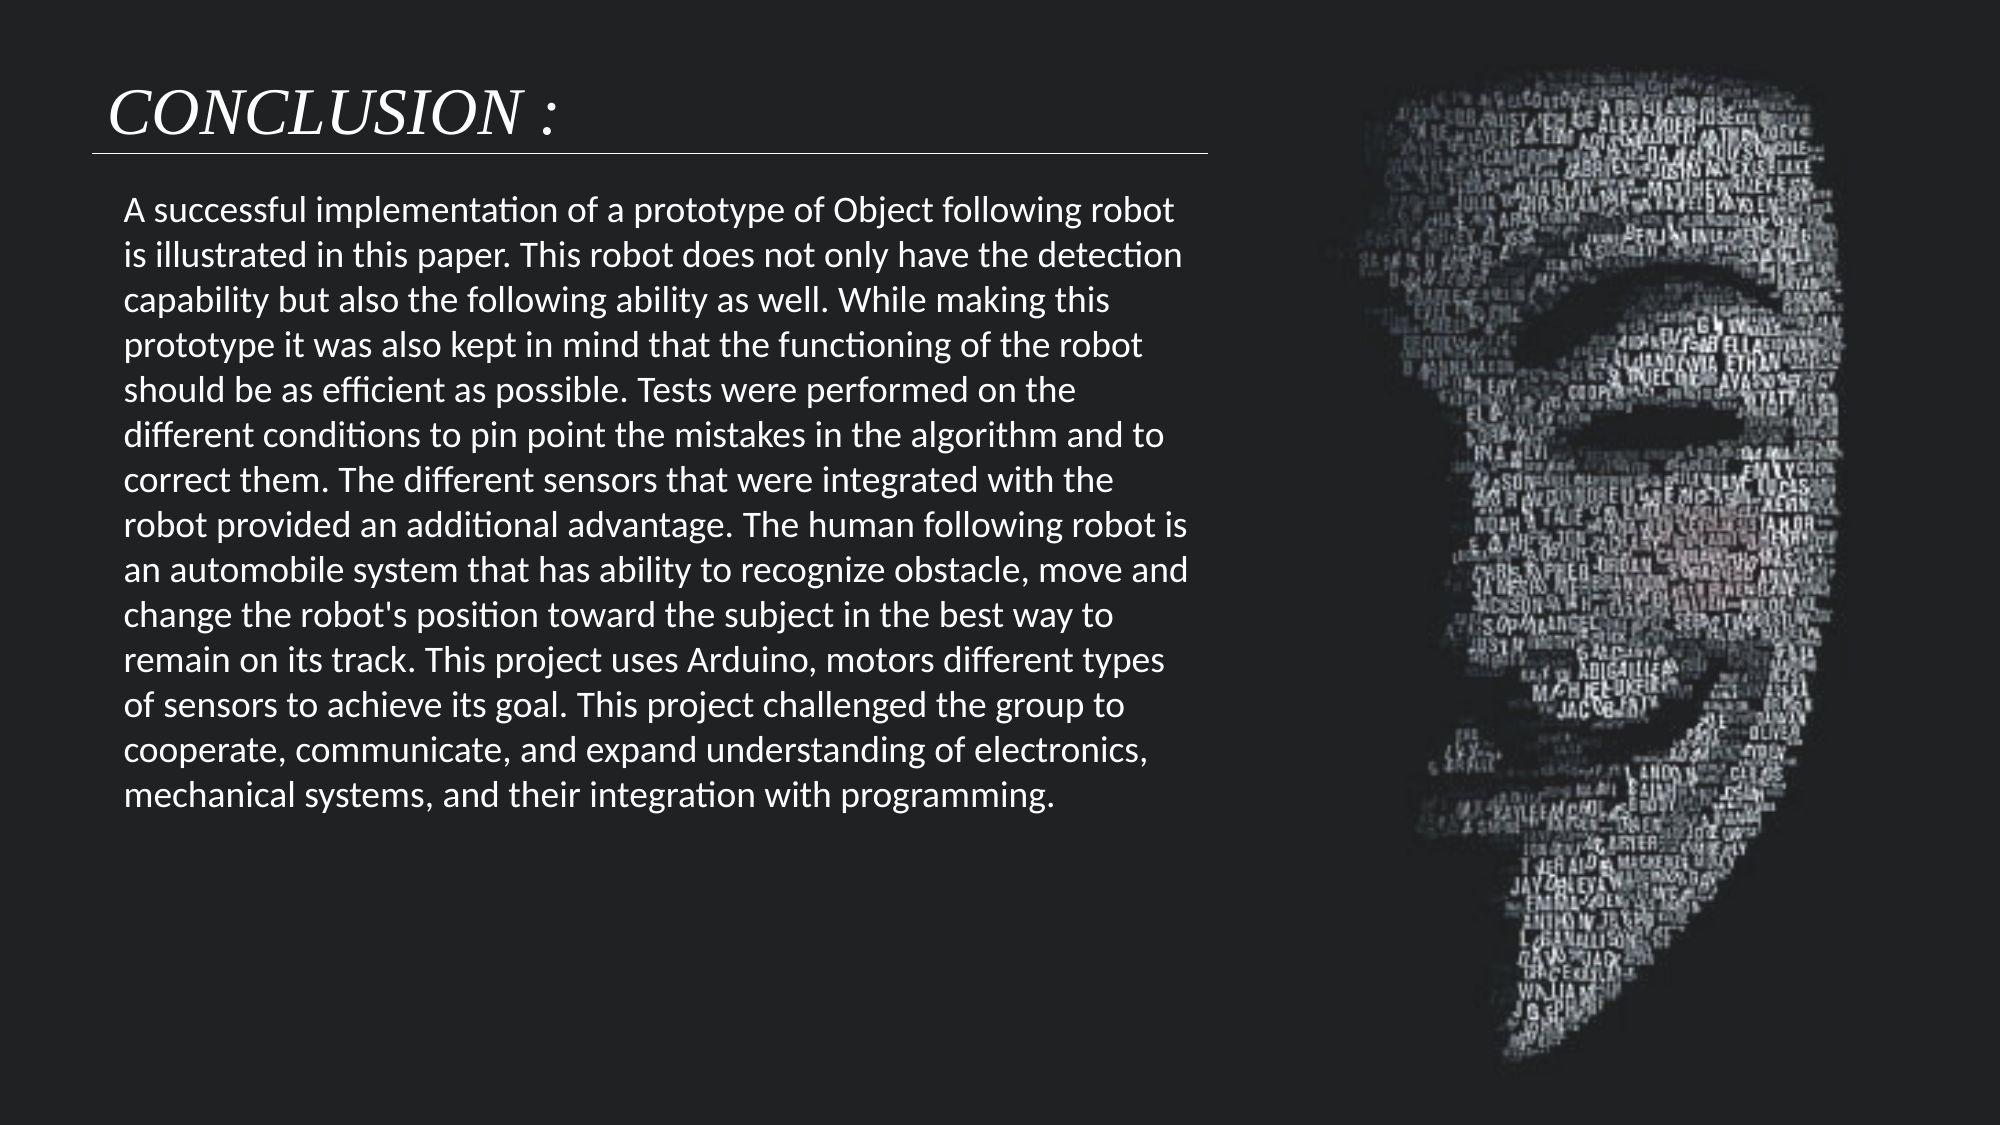

CONCLUSION :
A successful implementation of a prototype of Object following robot is illustrated in this paper. This robot does not only have the detection capability but also the following ability as well. While making this prototype it was also kept in mind that the functioning of the robot should be as efficient as possible. Tests were performed on the different conditions to pin point the mistakes in the algorithm and to correct them. The different sensors that were integrated with the robot provided an additional advantage. The human following robot is an automobile system that has ability to recognize obstacle, move and change the robot's position toward the subject in the best way to remain on its track. This project uses Arduino, motors different types of sensors to achieve its goal. This project challenged the group to cooperate, communicate, and expand understanding of electronics, mechanical systems, and their integration with programming.